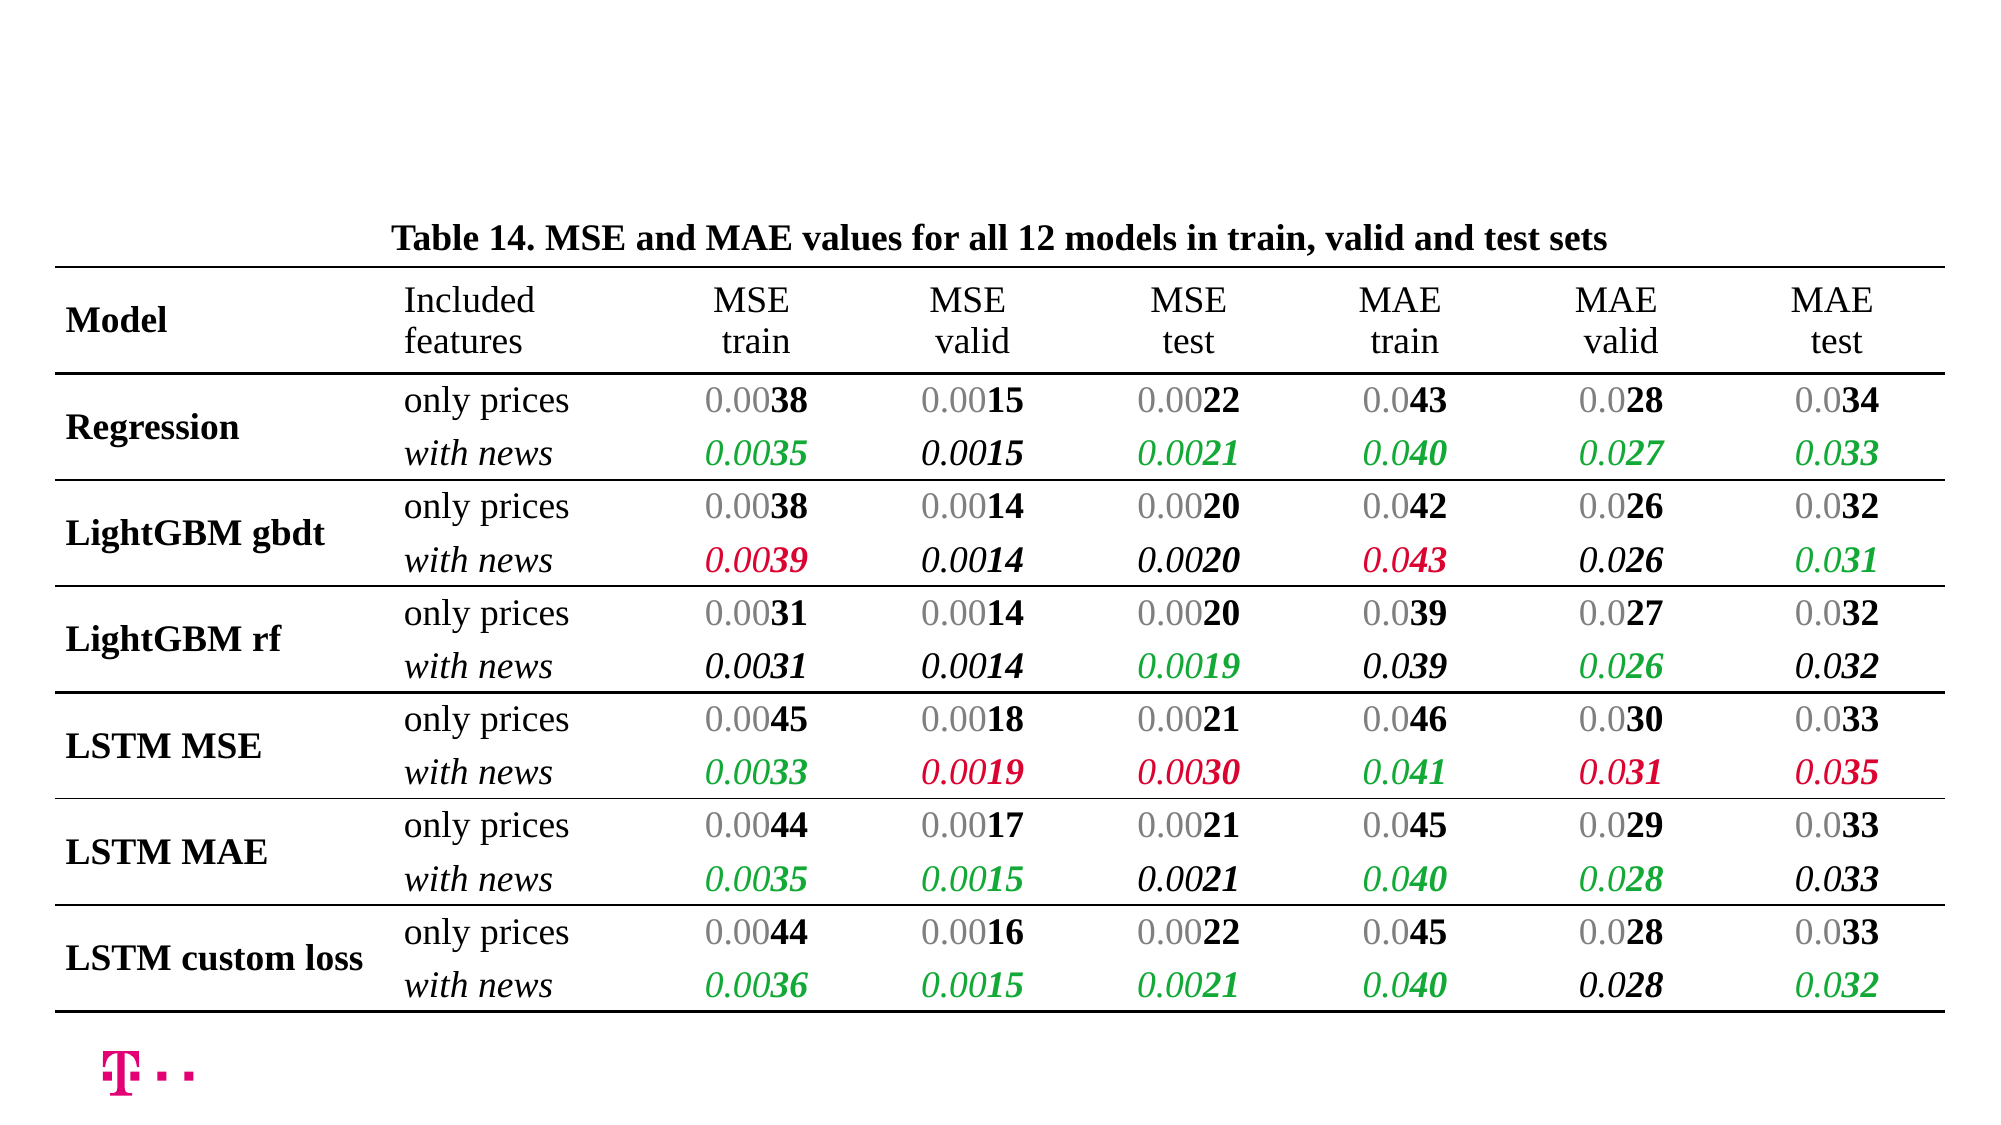

#
| Table 14. MSE and MAE values for all 12 models in train, valid and test sets |  |  |  |  |  |  |  |
| --- | --- | --- | --- | --- | --- | --- | --- |
| Model | Included features | MSE train | MSE valid | MSE test | MAE train | MAE valid | MAE test |
| Regression | only prices | 0.0038 | 0.0015 | 0.0022 | 0.043 | 0.028 | 0.034 |
|  | with news | 0.0035 | 0.0015 | 0.0021 | 0.040 | 0.027 | 0.033 |
| LightGBM gbdt | only prices | 0.0038 | 0.0014 | 0.0020 | 0.042 | 0.026 | 0.032 |
|  | with news | 0.0039 | 0.0014 | 0.0020 | 0.043 | 0.026 | 0.031 |
| LightGBM rf | only prices | 0.0031 | 0.0014 | 0.0020 | 0.039 | 0.027 | 0.032 |
|  | with news | 0.0031 | 0.0014 | 0.0019 | 0.039 | 0.026 | 0.032 |
| LSTM MSE | only prices | 0.0045 | 0.0018 | 0.0021 | 0.046 | 0.030 | 0.033 |
|  | with news | 0.0033 | 0.0019 | 0.0030 | 0.041 | 0.031 | 0.035 |
| LSTM MAE | only prices | 0.0044 | 0.0017 | 0.0021 | 0.045 | 0.029 | 0.033 |
|  | with news | 0.0035 | 0.0015 | 0.0021 | 0.040 | 0.028 | 0.033 |
| LSTM custom loss | only prices | 0.0044 | 0.0016 | 0.0022 | 0.045 | 0.028 | 0.033 |
|  | with news | 0.0036 | 0.0015 | 0.0021 | 0.040 | 0.028 | 0.032 |